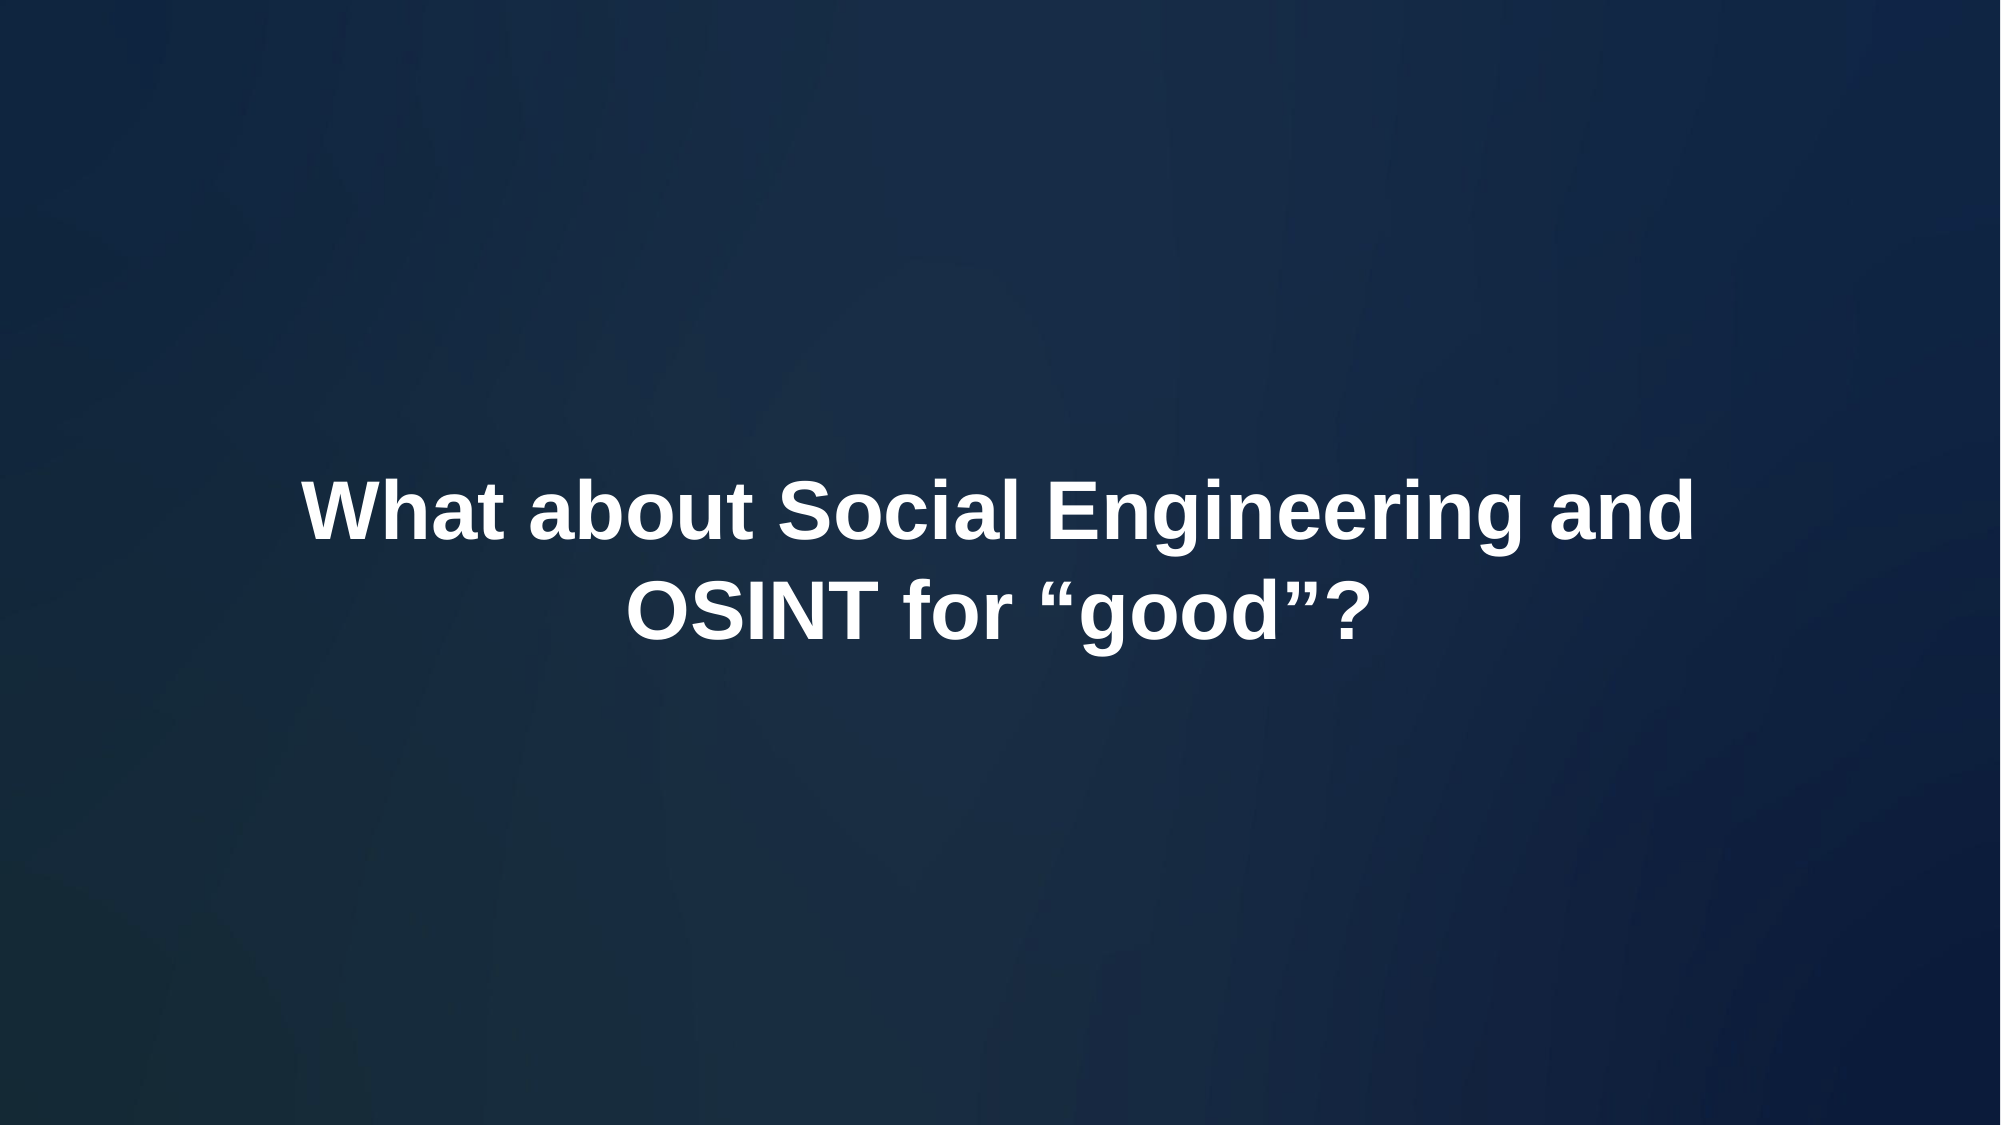

What about Social Engineering and OSINT for “good”?